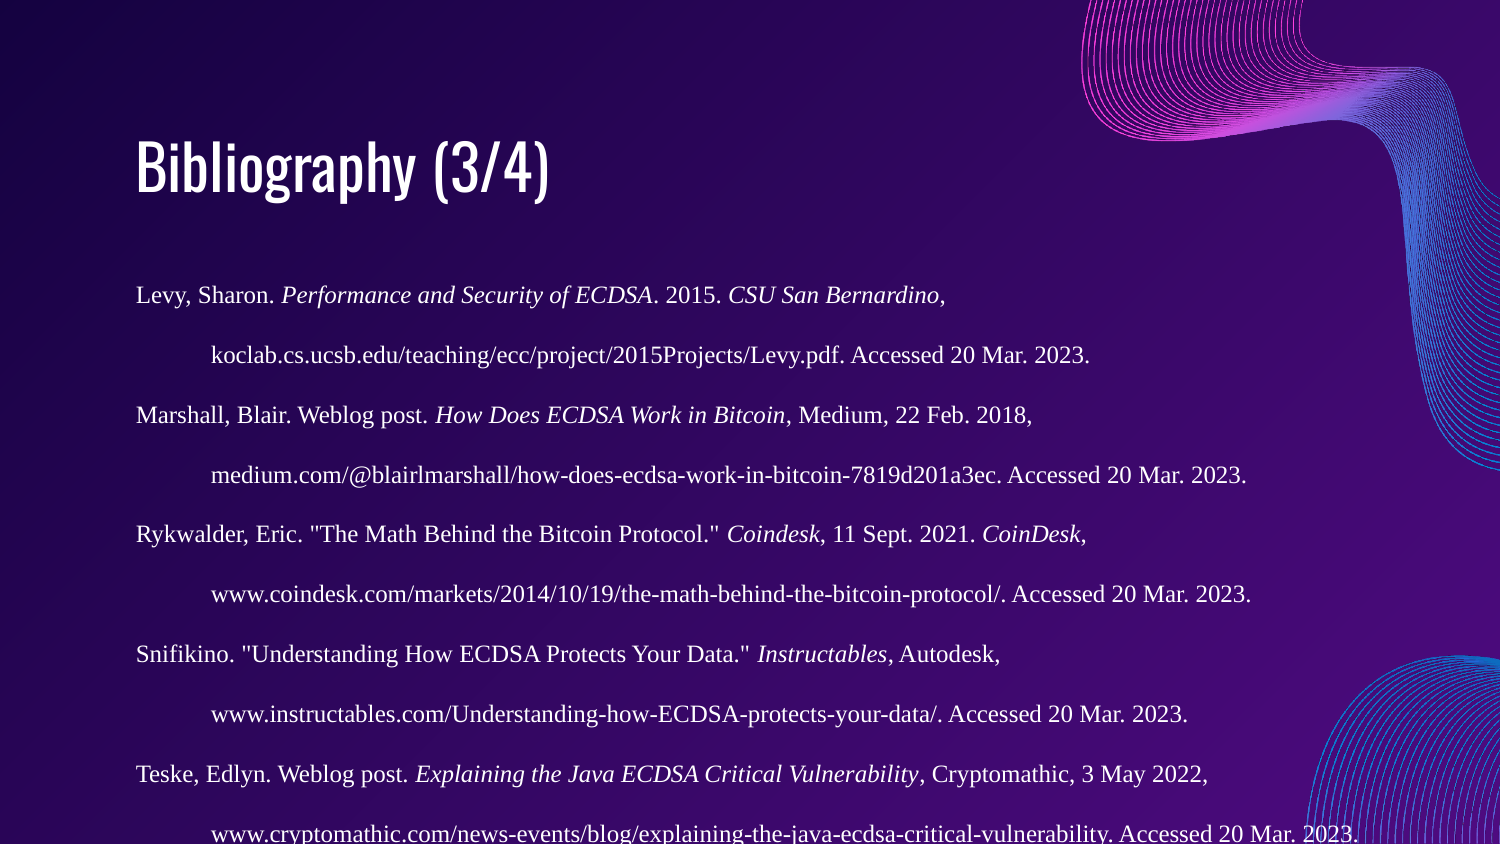

# Bibliography (3/4)

Levy, Sharon. Performance and Security of ECDSA. 2015. CSU San Bernardino, koclab.cs.ucsb.edu/teaching/ecc/project/2015Projects/Levy.pdf. Accessed 20 Mar. 2023.
Marshall, Blair. Weblog post. How Does ECDSA Work in Bitcoin, Medium, 22 Feb. 2018, medium.com/@blairlmarshall/how-does-ecdsa-work-in-bitcoin-7819d201a3ec. Accessed 20 Mar. 2023.
Rykwalder, Eric. "The Math Behind the Bitcoin Protocol." Coindesk, 11 Sept. 2021. CoinDesk, www.coindesk.com/markets/2014/10/19/the-math-behind-the-bitcoin-protocol/. Accessed 20 Mar. 2023.
Snifikino. "Understanding How ECDSA Protects Your Data." Instructables, Autodesk, www.instructables.com/Understanding-how-ECDSA-protects-your-data/. Accessed 20 Mar. 2023.
Teske, Edlyn. Weblog post. Explaining the Java ECDSA Critical Vulnerability, Cryptomathic, 3 May 2022, www.cryptomathic.com/news-events/blog/explaining-the-java-ecdsa-critical-vulnerability. Accessed 20 Mar. 2023.